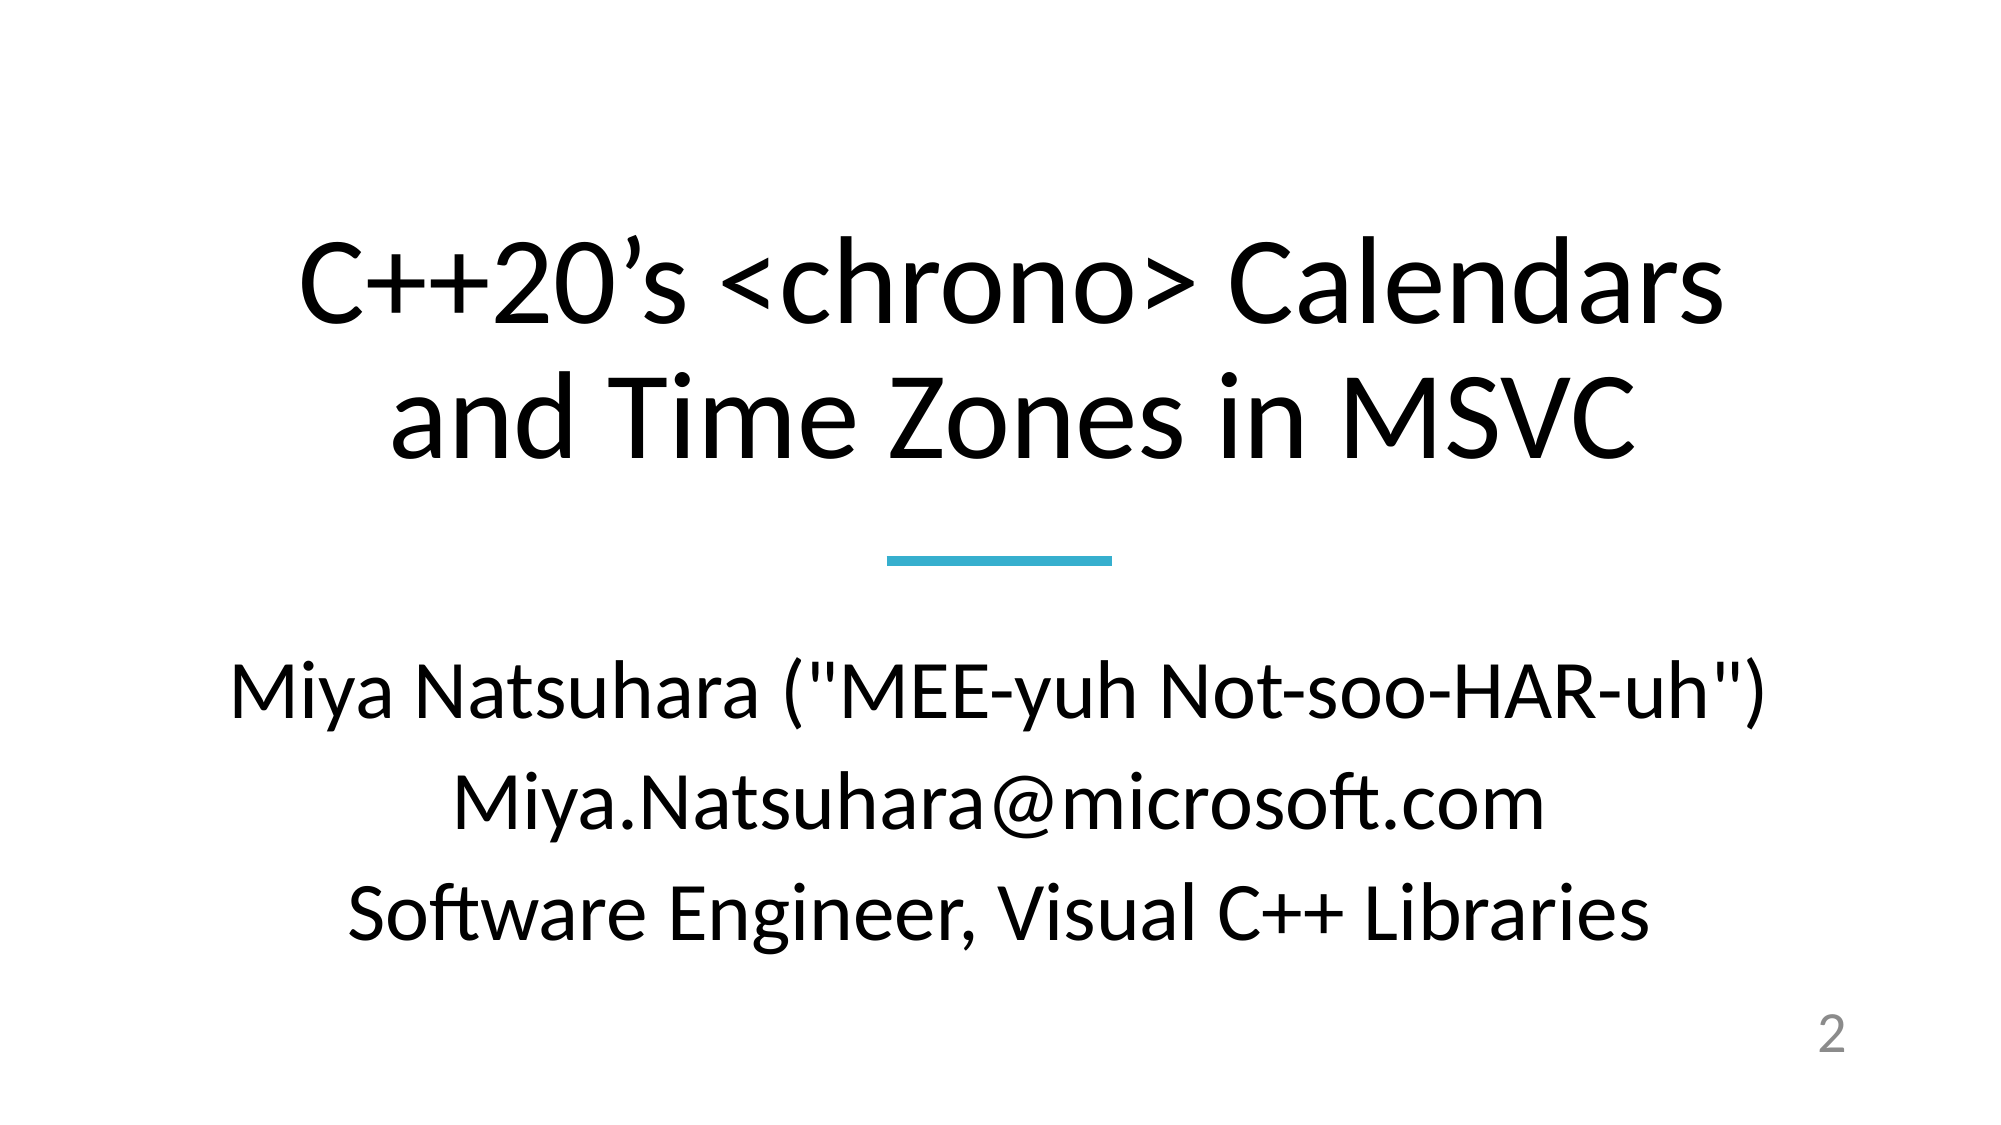

# C++20’s <chrono> Calendars and Time Zones in MSVC
Miya Natsuhara ("MEE-yuh Not-soo-HAR-uh")
Miya.Natsuhara@microsoft.com
Software Engineer, Visual C++ Libraries
2